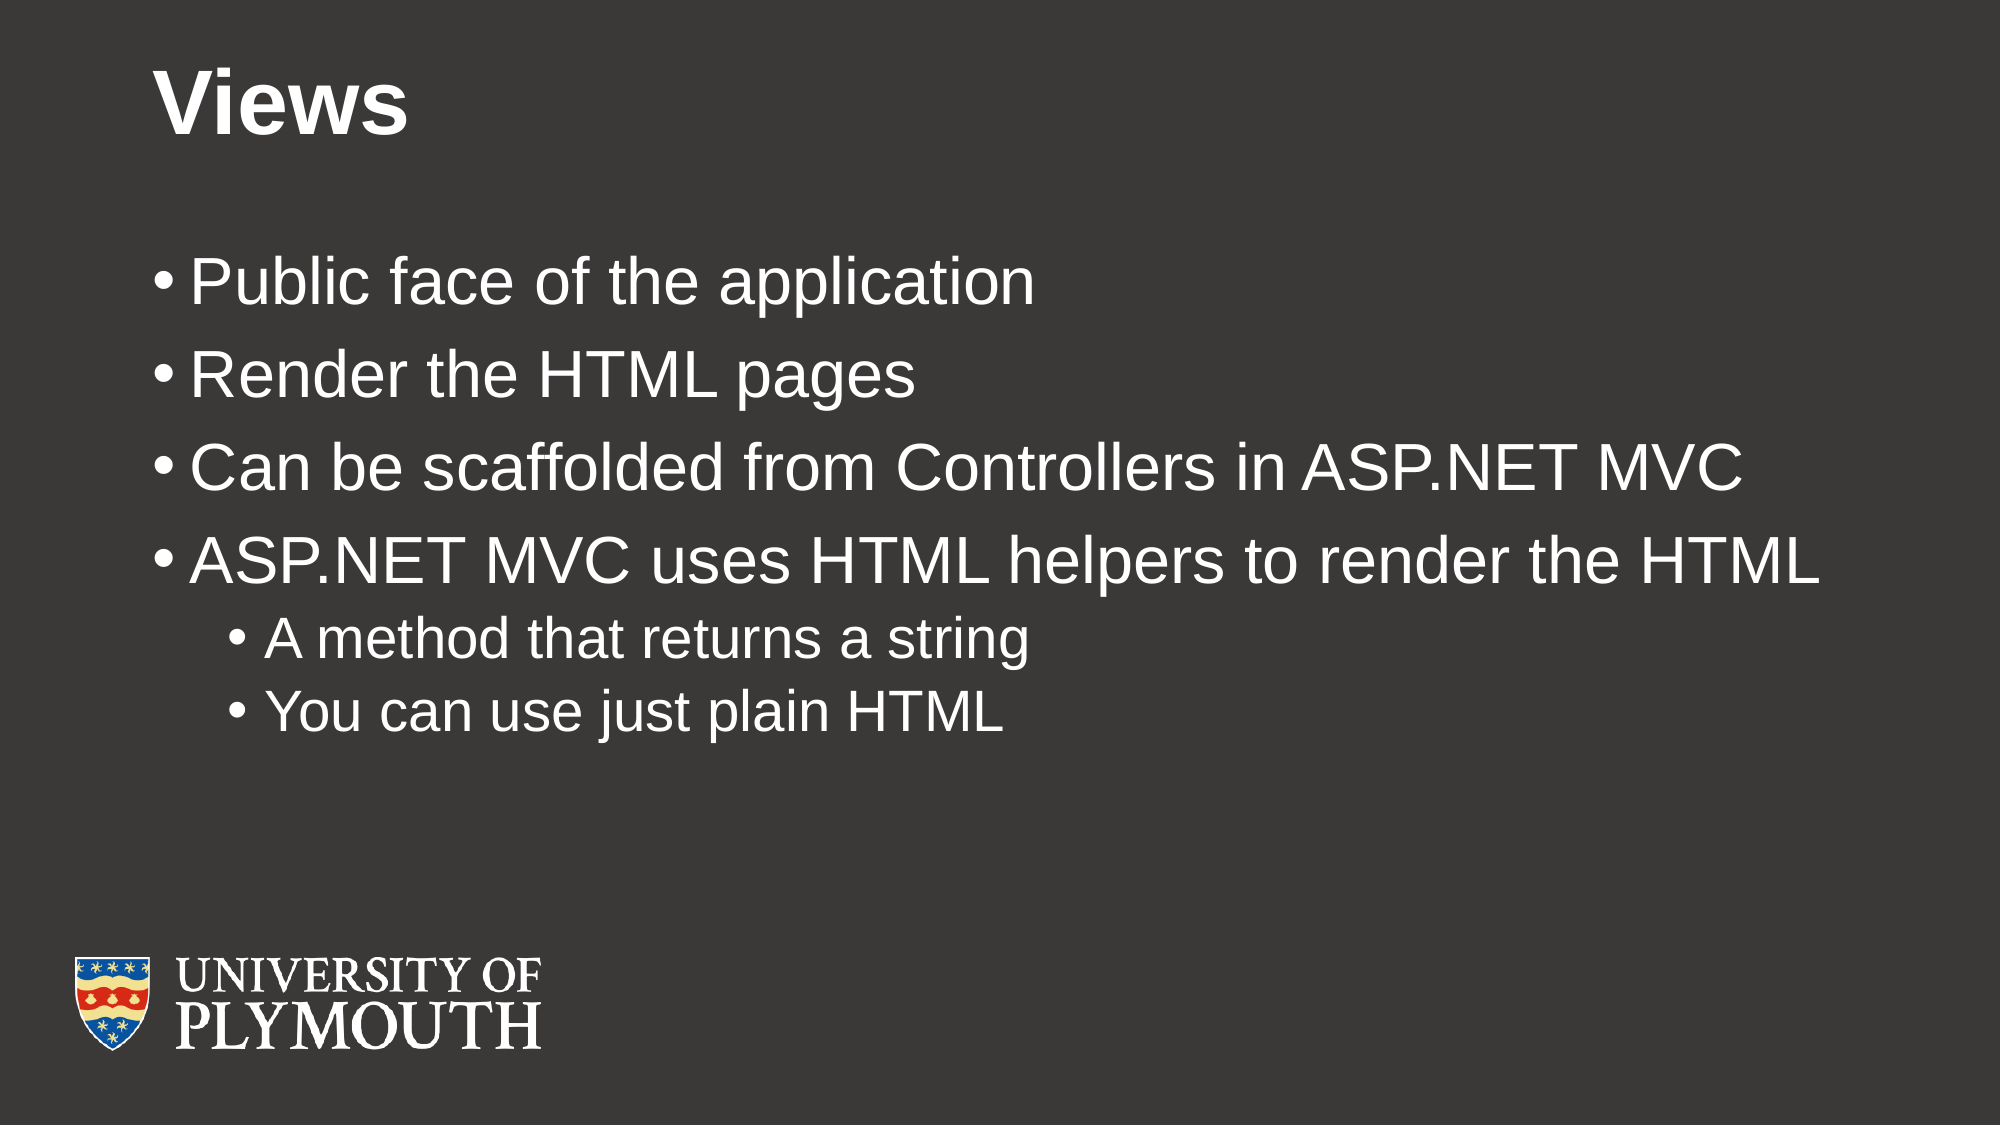

# Views
Public face of the application
Render the HTML pages
Can be scaffolded from Controllers in ASP.NET MVC
ASP.NET MVC uses HTML helpers to render the HTML
A method that returns a string
You can use just plain HTML